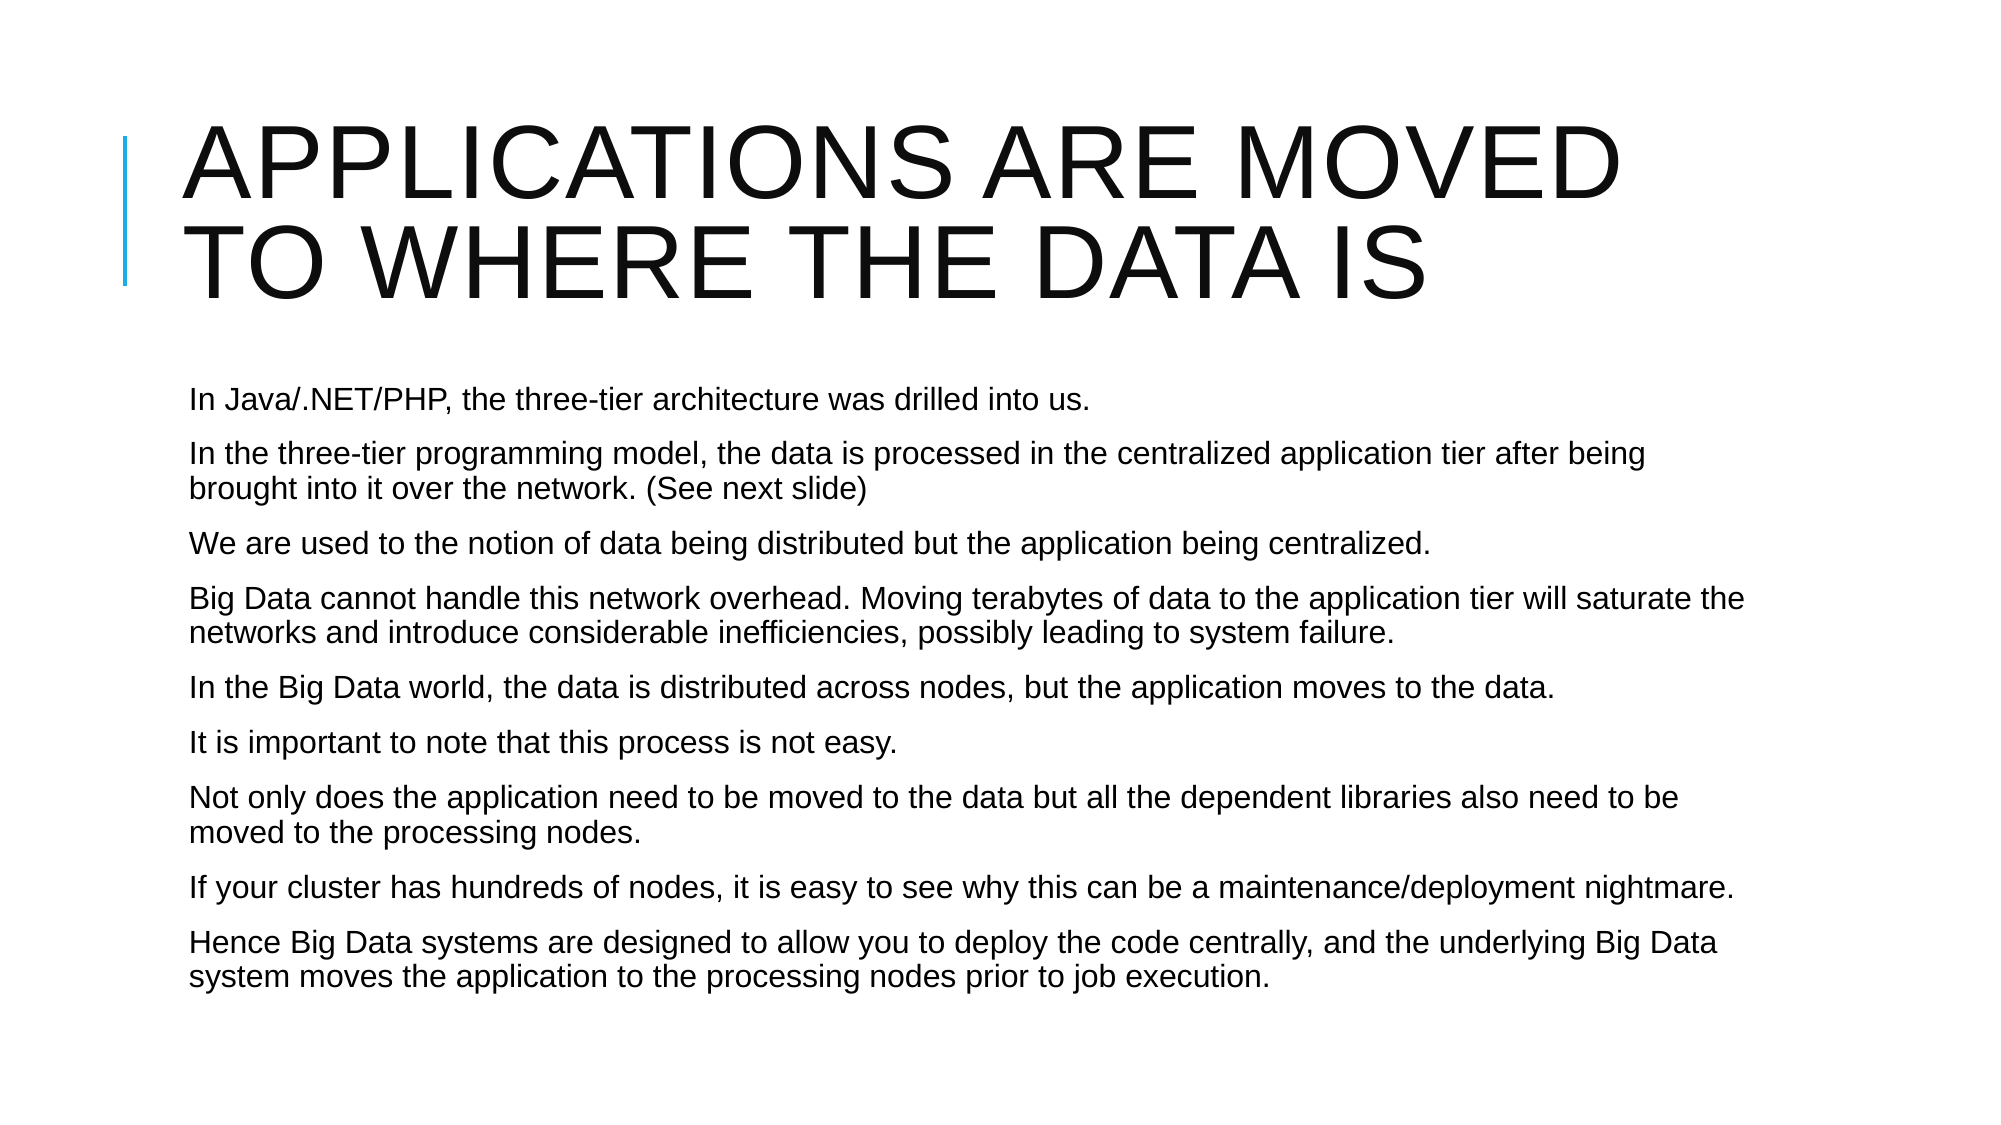

# Applications are moved to where the data is
In Java/.NET/PHP, the three-tier architecture was drilled into us.
In the three-tier programming model, the data is processed in the centralized application tier after being brought into it over the network. (See next slide)
We are used to the notion of data being distributed but the application being centralized.
Big Data cannot handle this network overhead. Moving terabytes of data to the application tier will saturate the networks and introduce considerable inefficiencies, possibly leading to system failure.
In the Big Data world, the data is distributed across nodes, but the application moves to the data.
It is important to note that this process is not easy.
Not only does the application need to be moved to the data but all the dependent libraries also need to be moved to the processing nodes.
If your cluster has hundreds of nodes, it is easy to see why this can be a maintenance/deployment nightmare.
Hence Big Data systems are designed to allow you to deploy the code centrally, and the underlying Big Data system moves the application to the processing nodes prior to job execution.